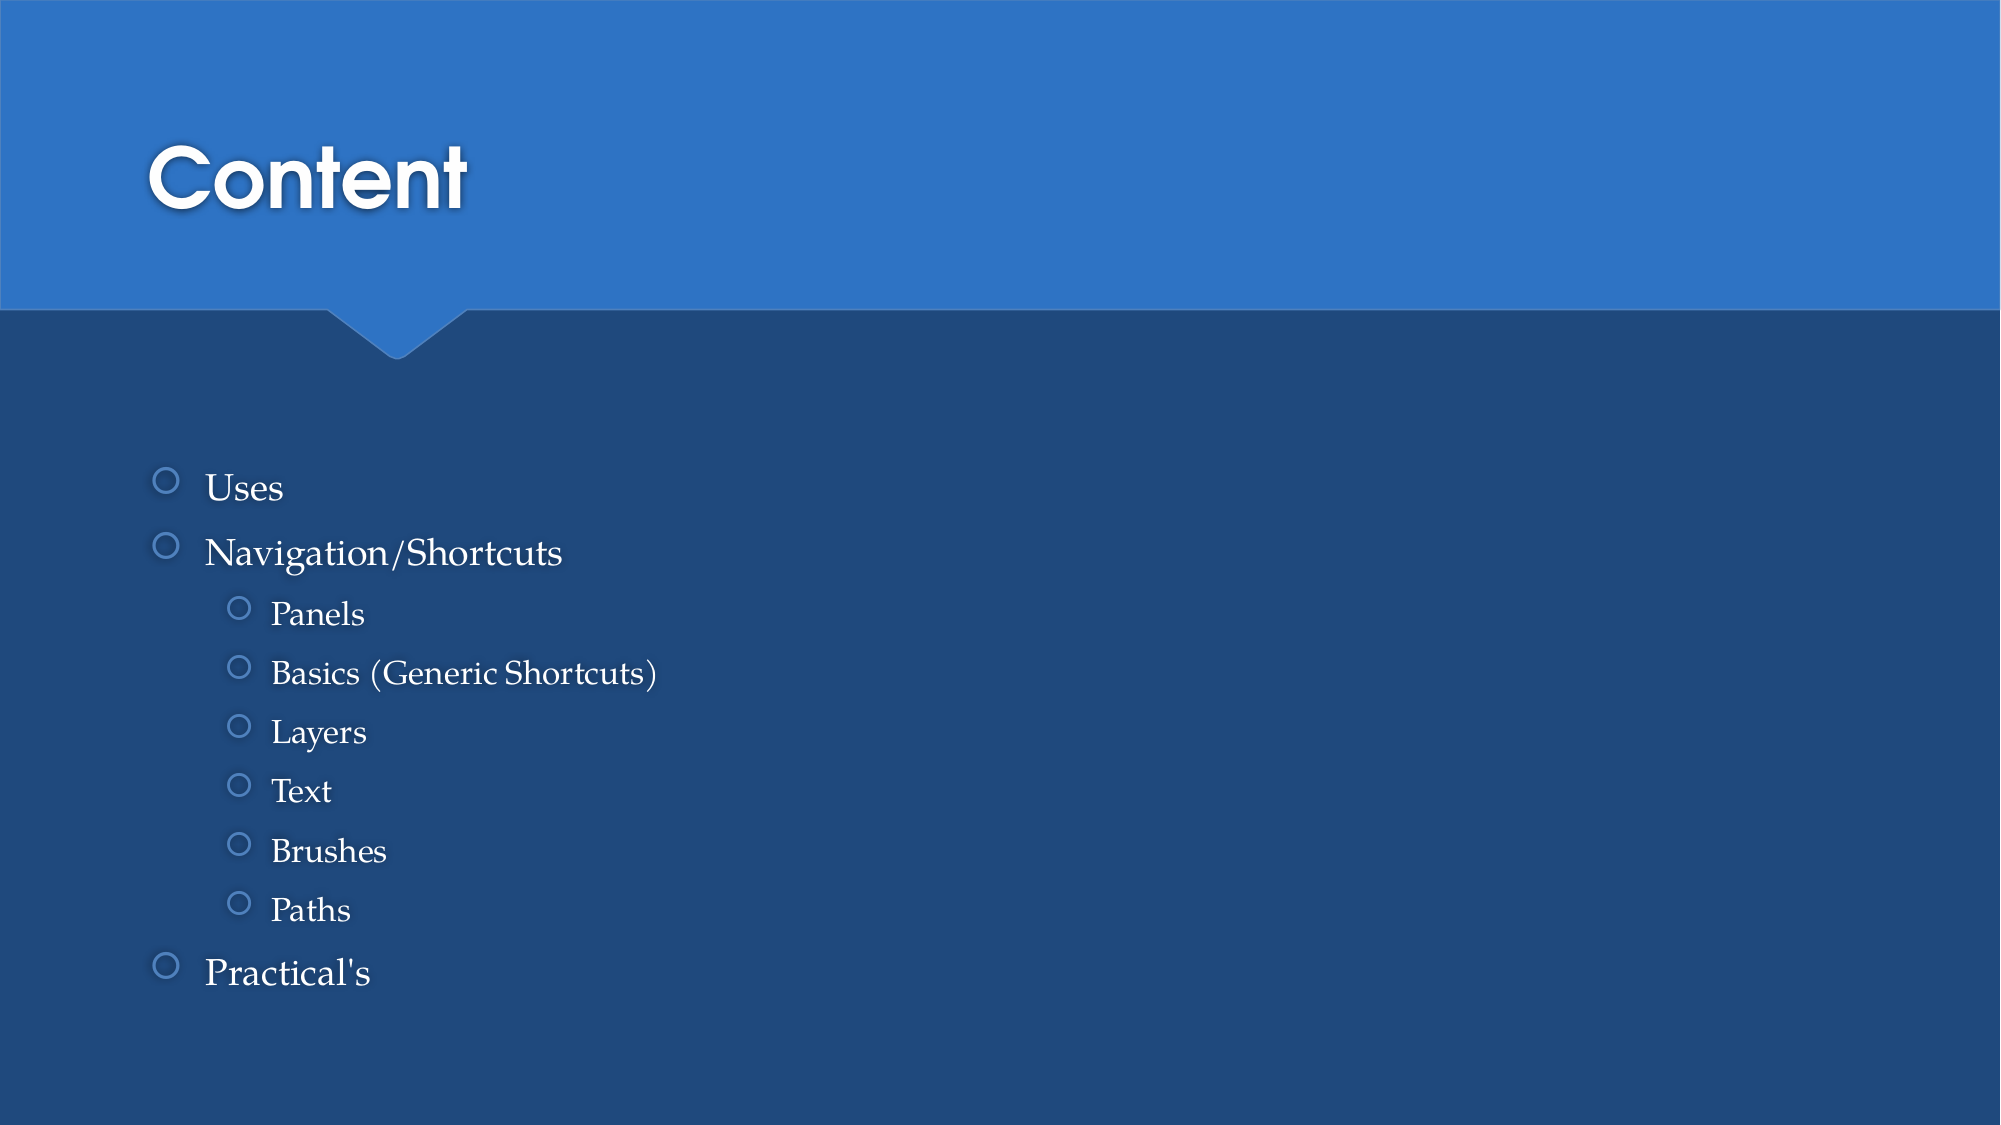

# Content
Uses
Navigation/Shortcuts
Panels
Basics (Generic Shortcuts)
Layers
Text
Brushes
Paths
Practical's